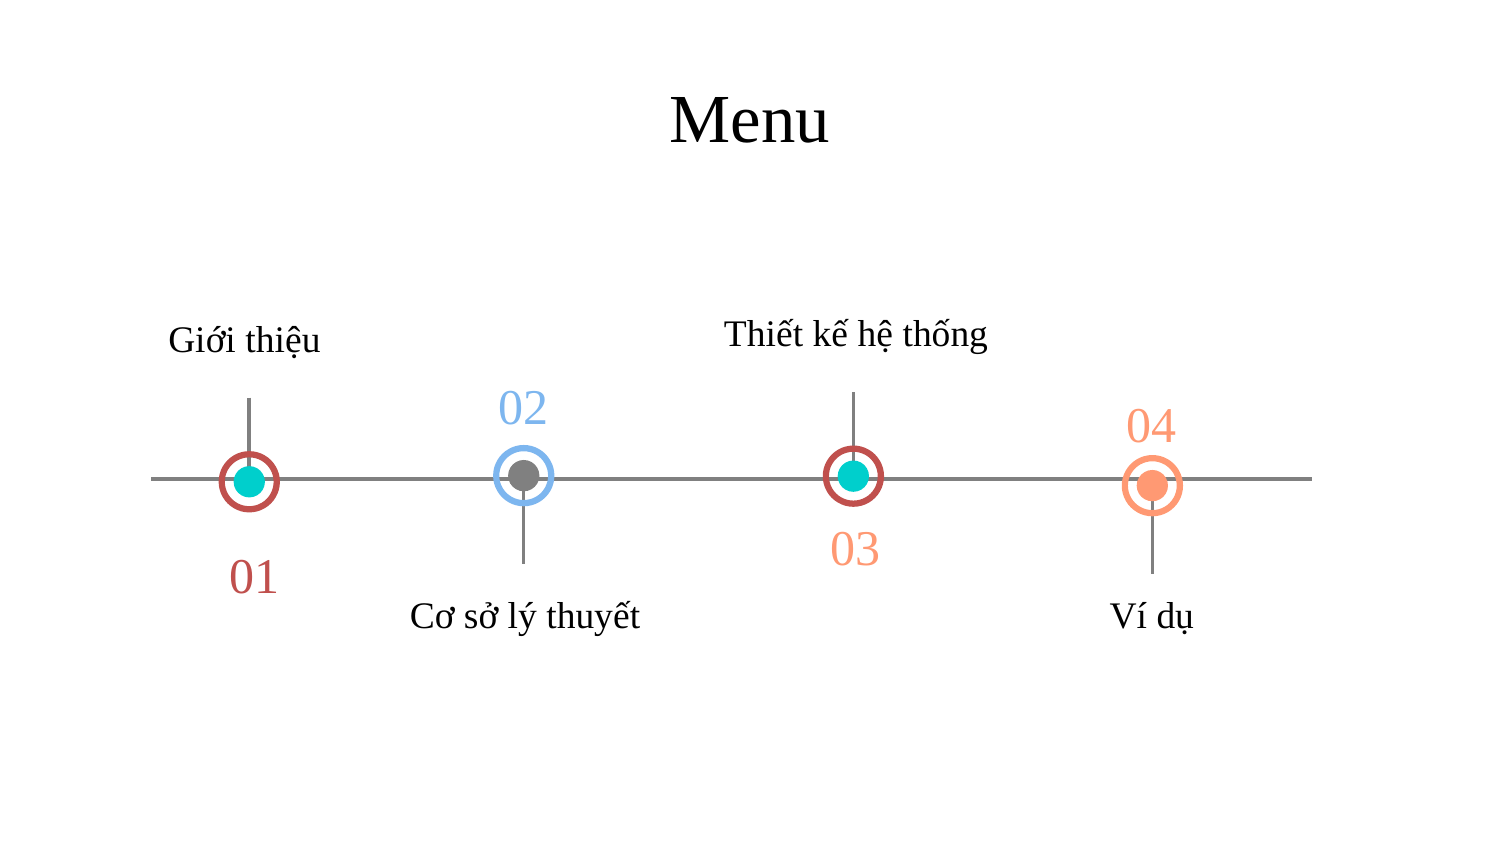

# Menu
Giới thiệu

Thiết kế hệ thống
Thiết kế hệ thống
02
04

03
01
Cơ sở lý thuyết

Ví dụ
Example